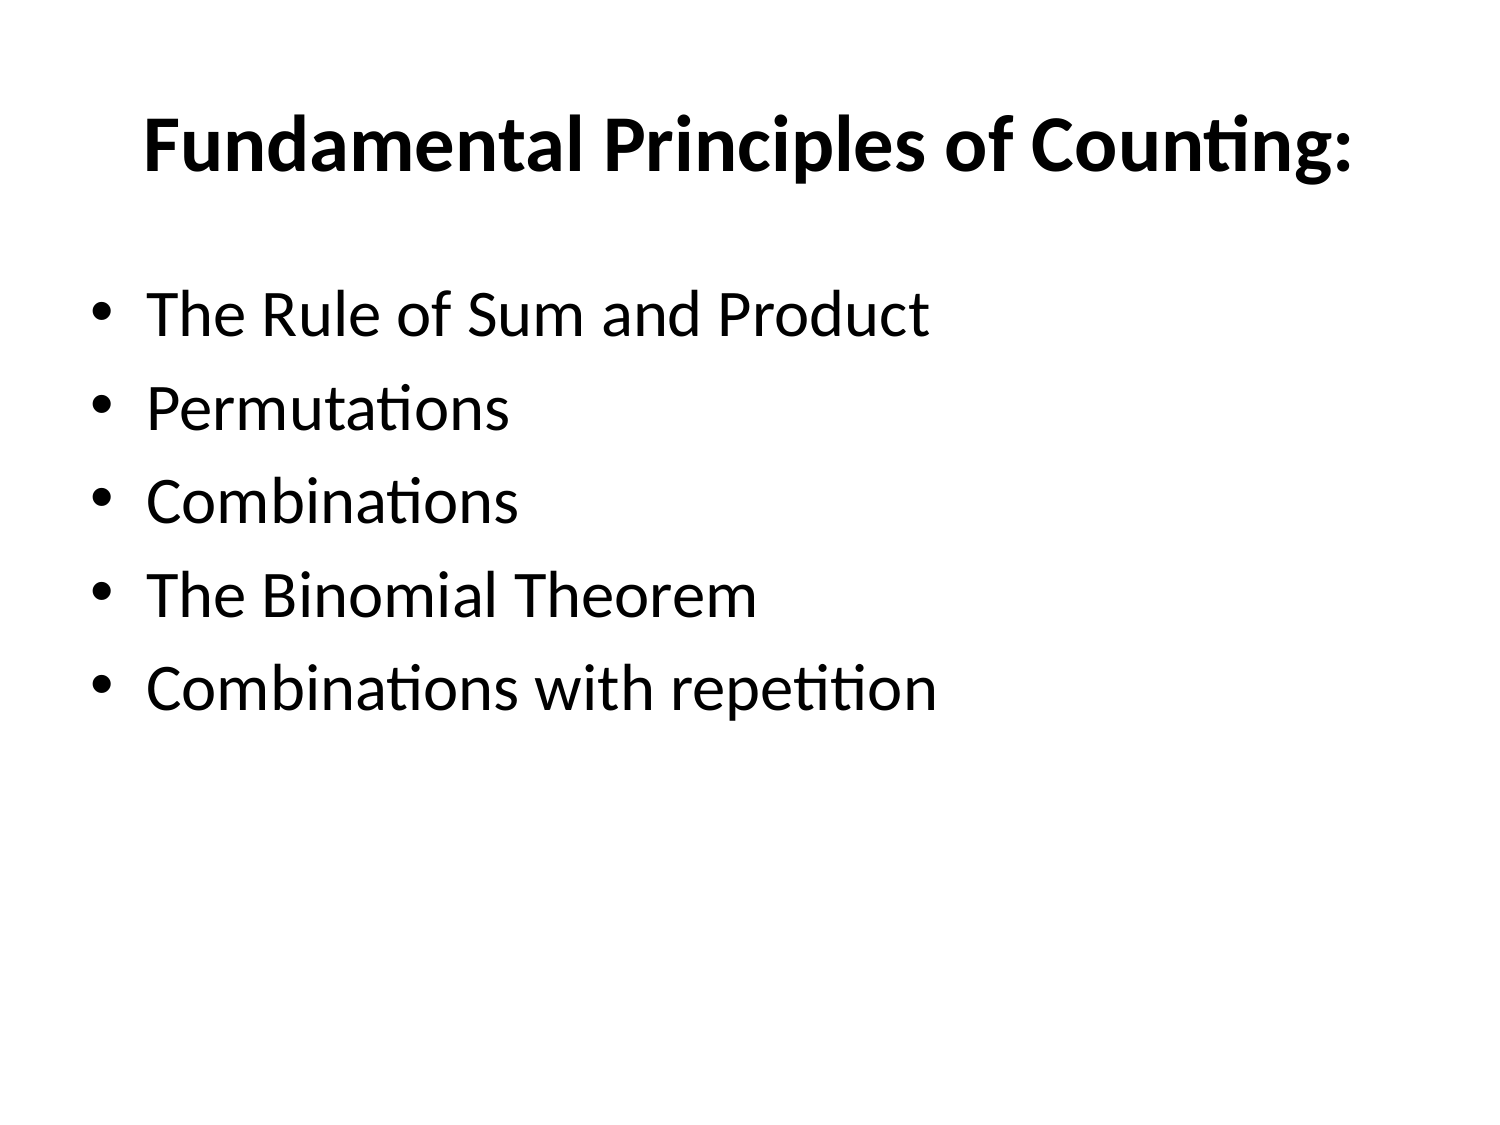

# Fundamental Principles of Counting:
The Rule of Sum and Product
Permutations
Combinations
The Binomial Theorem
Combinations with repetition